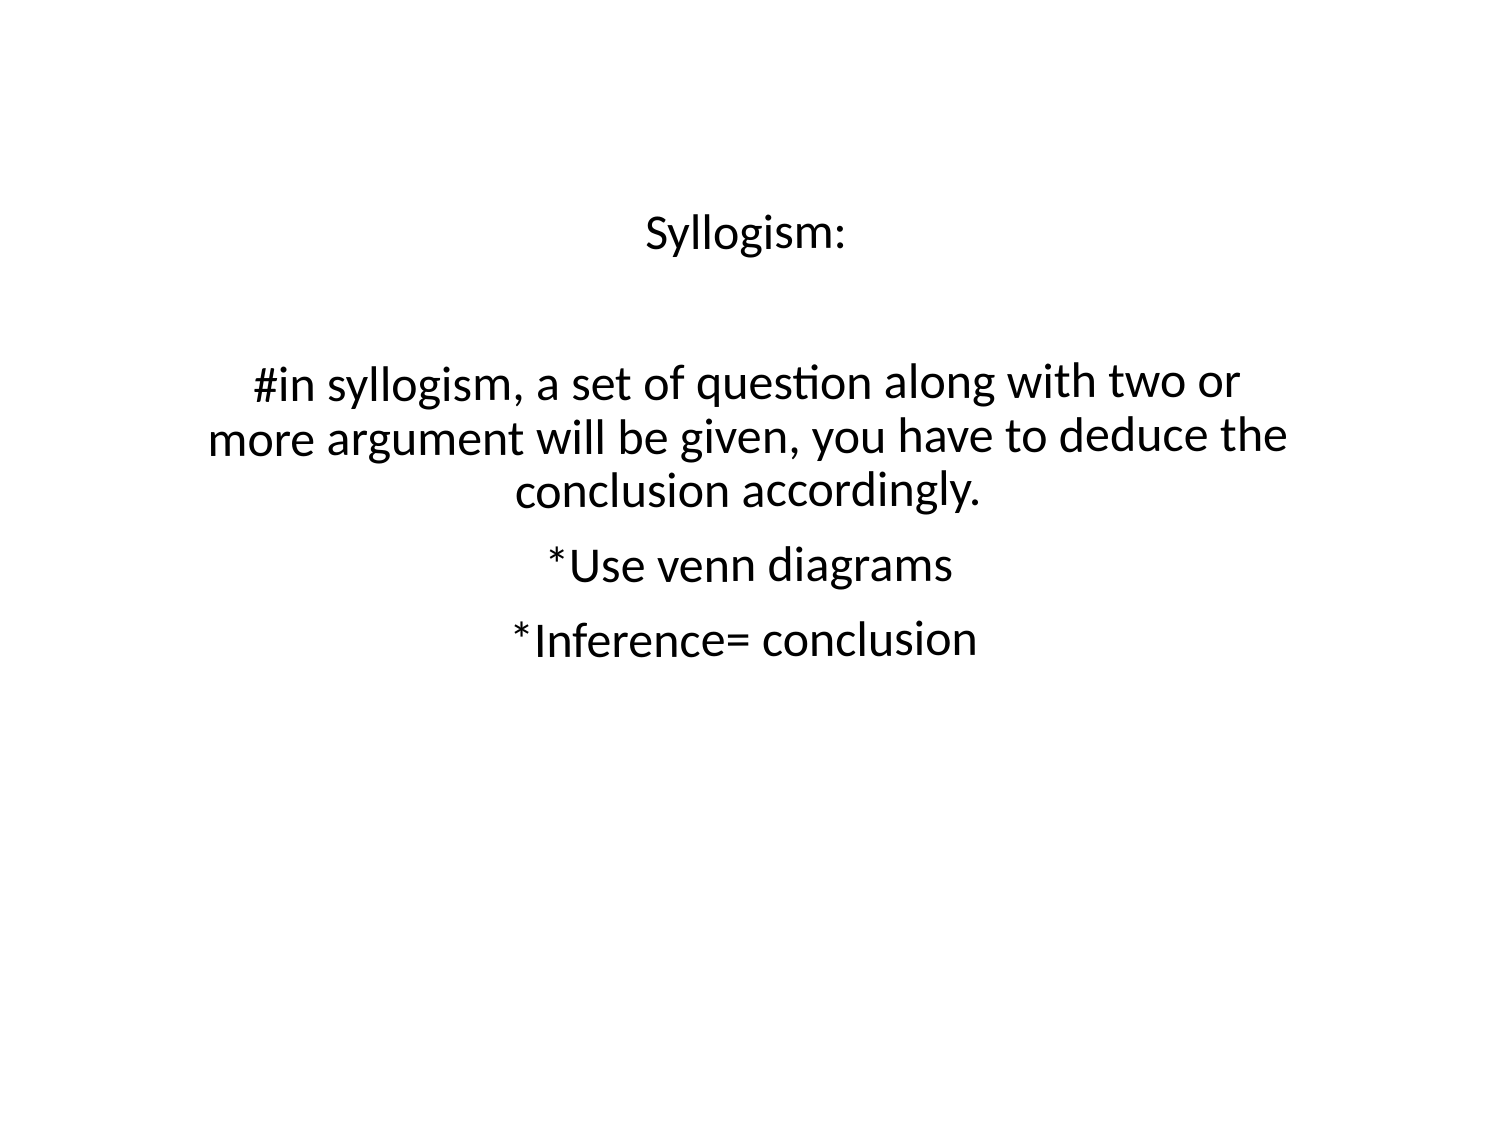

#
Syllogism:

#in syllogism, a set of question along with two or more argument will be given, you have to deduce the conclusion accordingly.
*Use venn diagrams
*Inference= conclusion